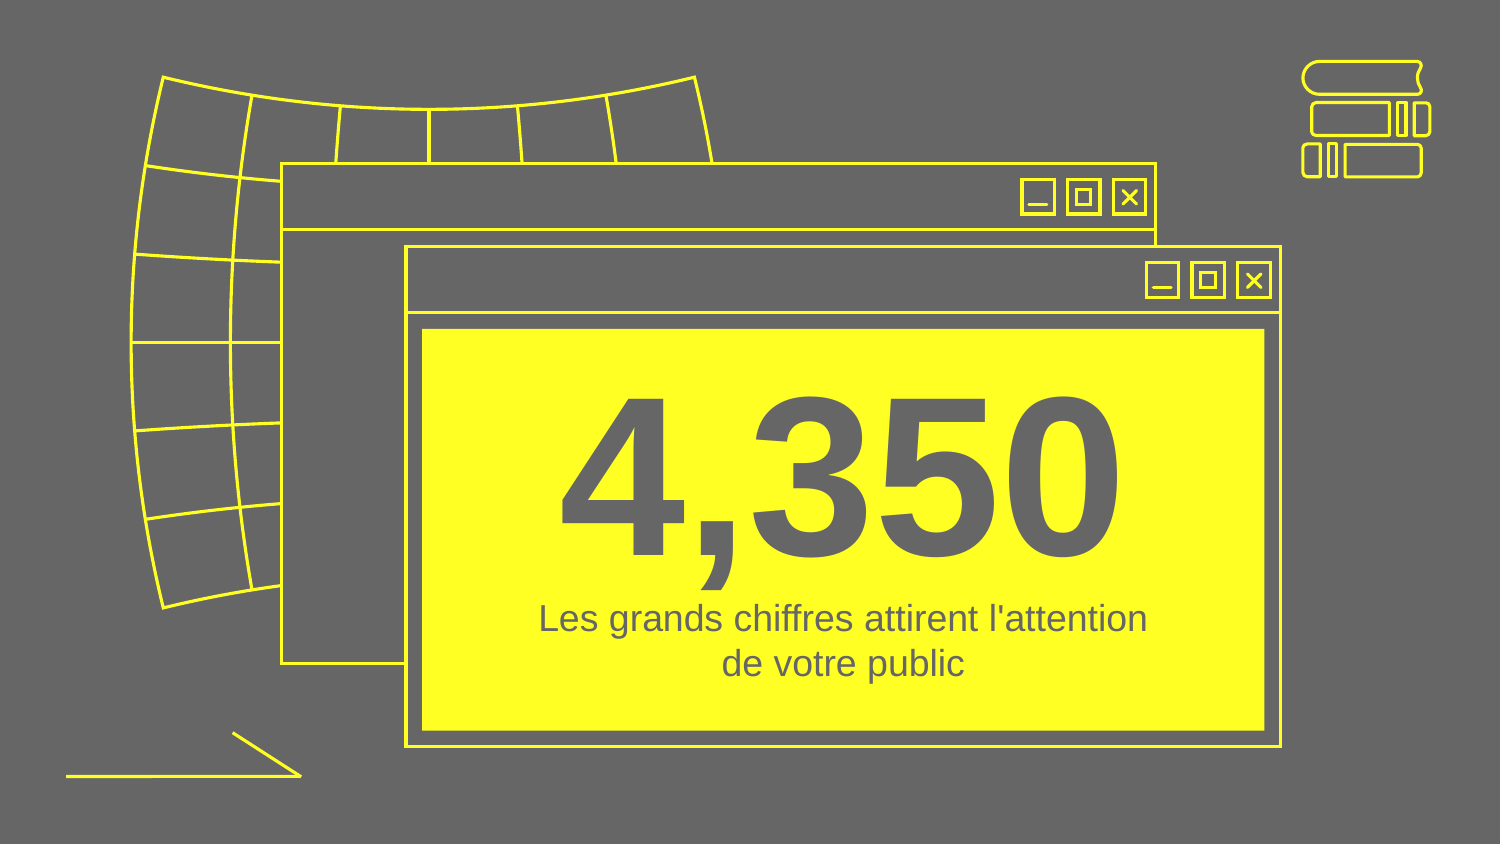

# 4,350
Les grands chiffres attirent l'attention de votre public